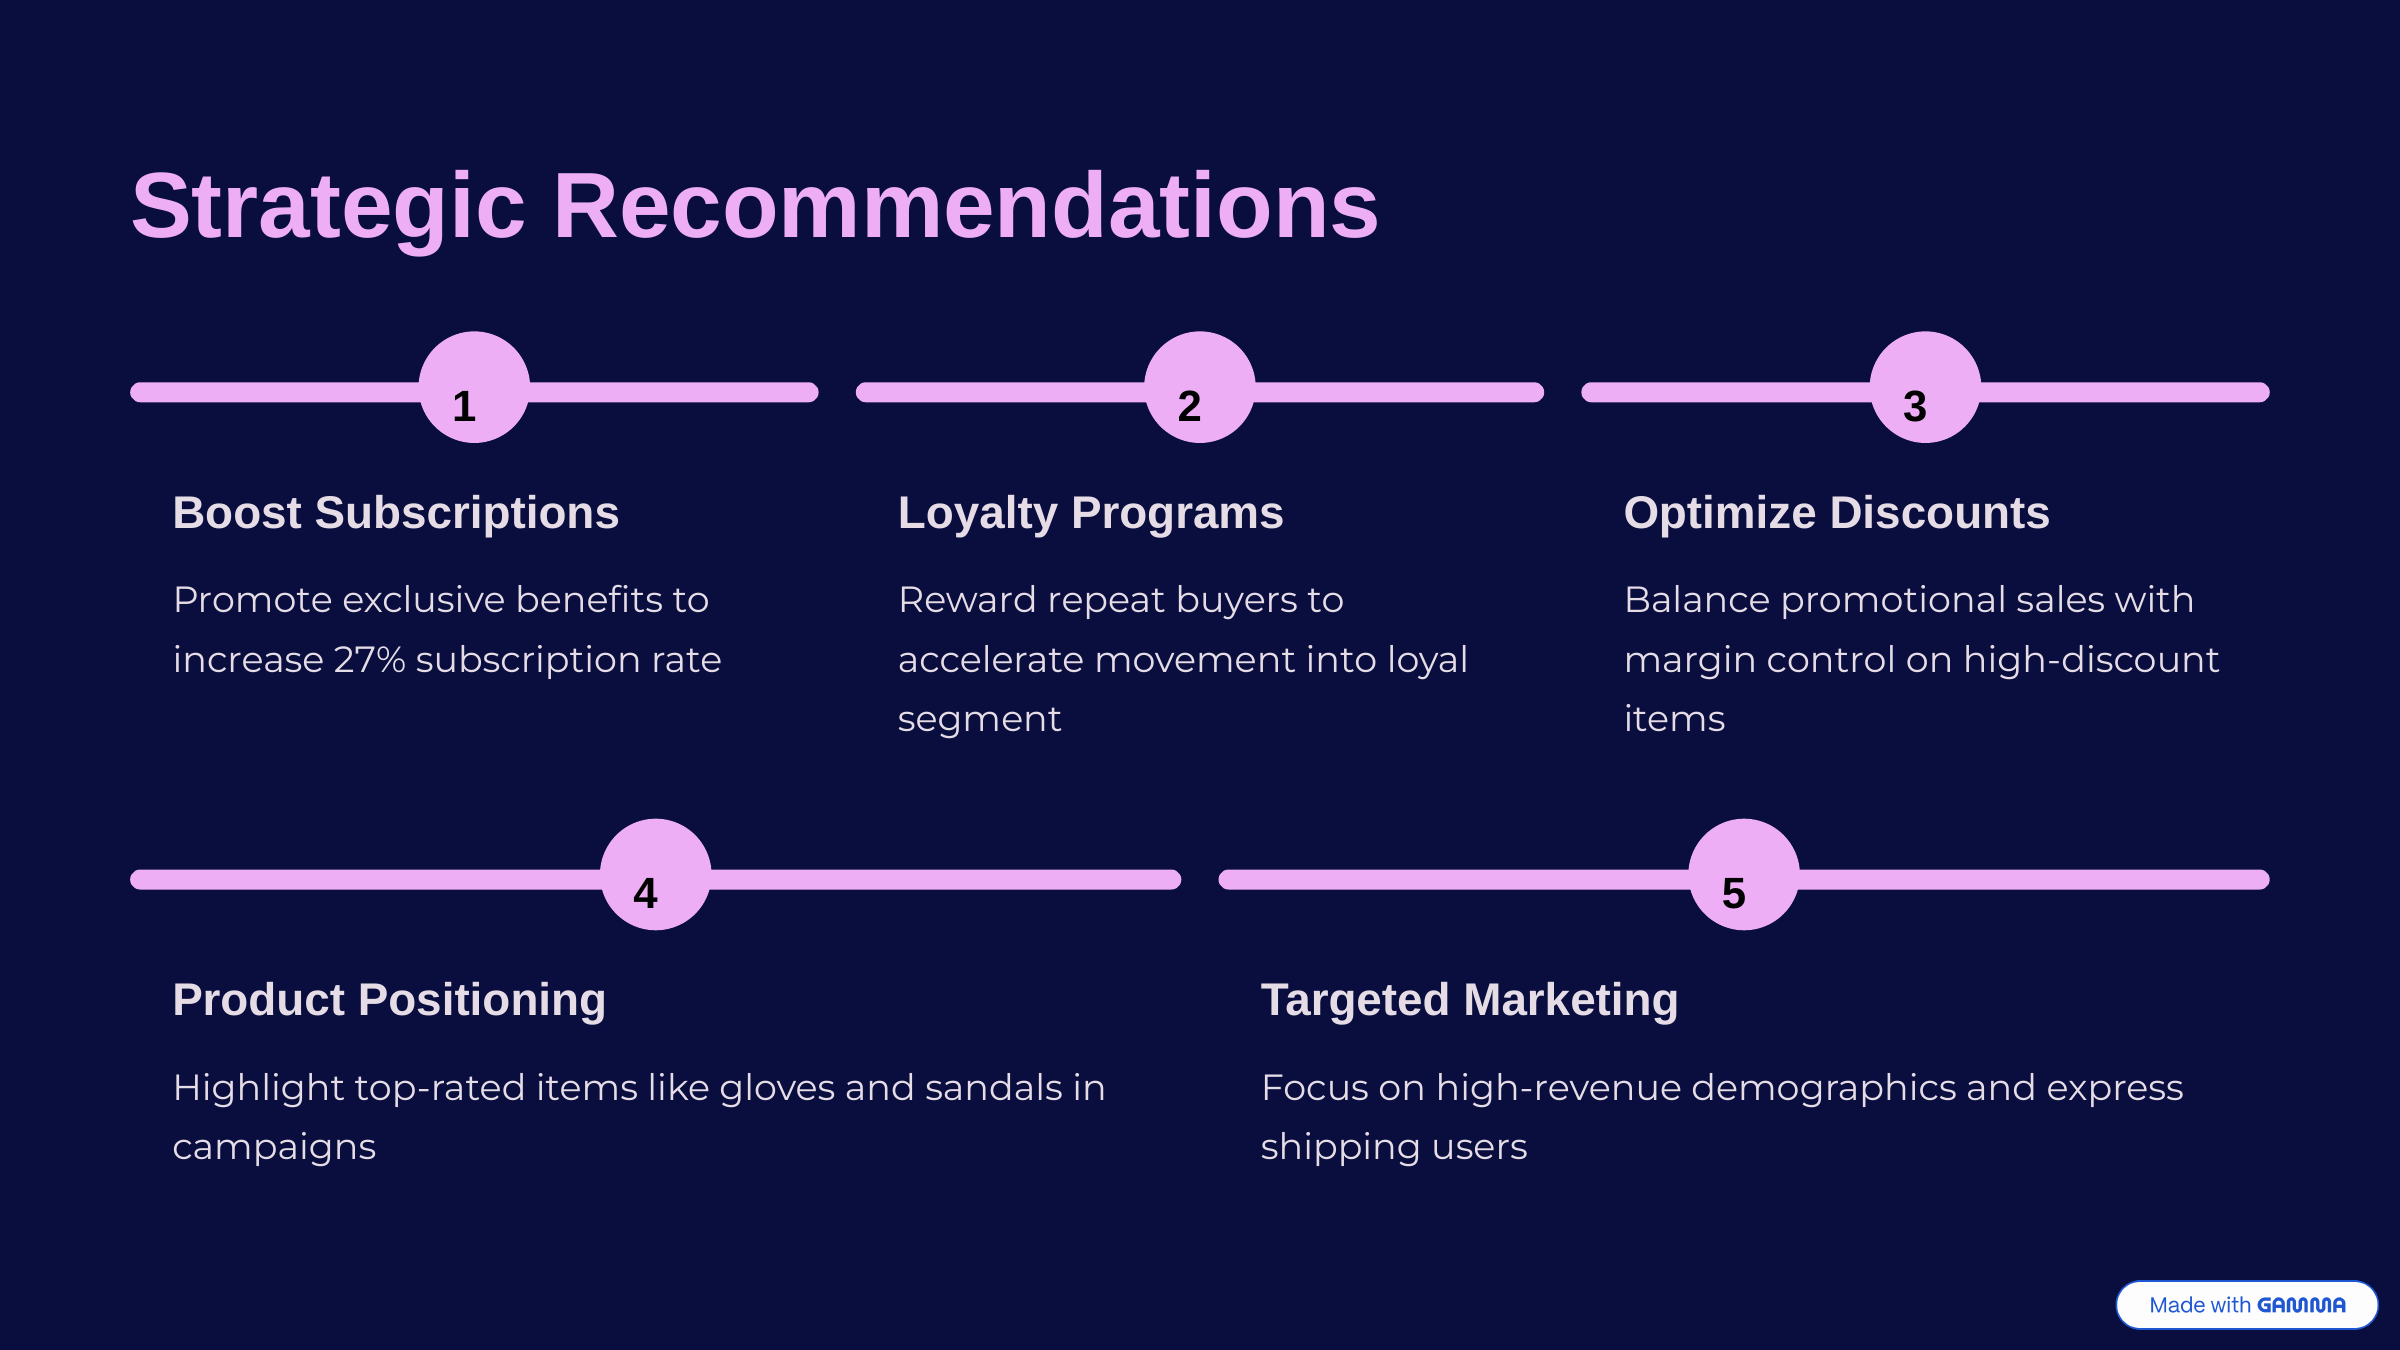

Strategic Recommendations

1
2
3

Boost Subscriptions
Loyalty Programs
Optimize Discounts
Promote exclusive benefits to increase 27% subscription rate
Reward repeat buyers to accelerate movement into loyal segment
Balance promotional sales with margin control on high-discount items

4
5

Product Positioning
Targeted Marketing
Highlight top-rated items like gloves and sandals in campaigns
Focus on high-revenue demographics and express shipping users